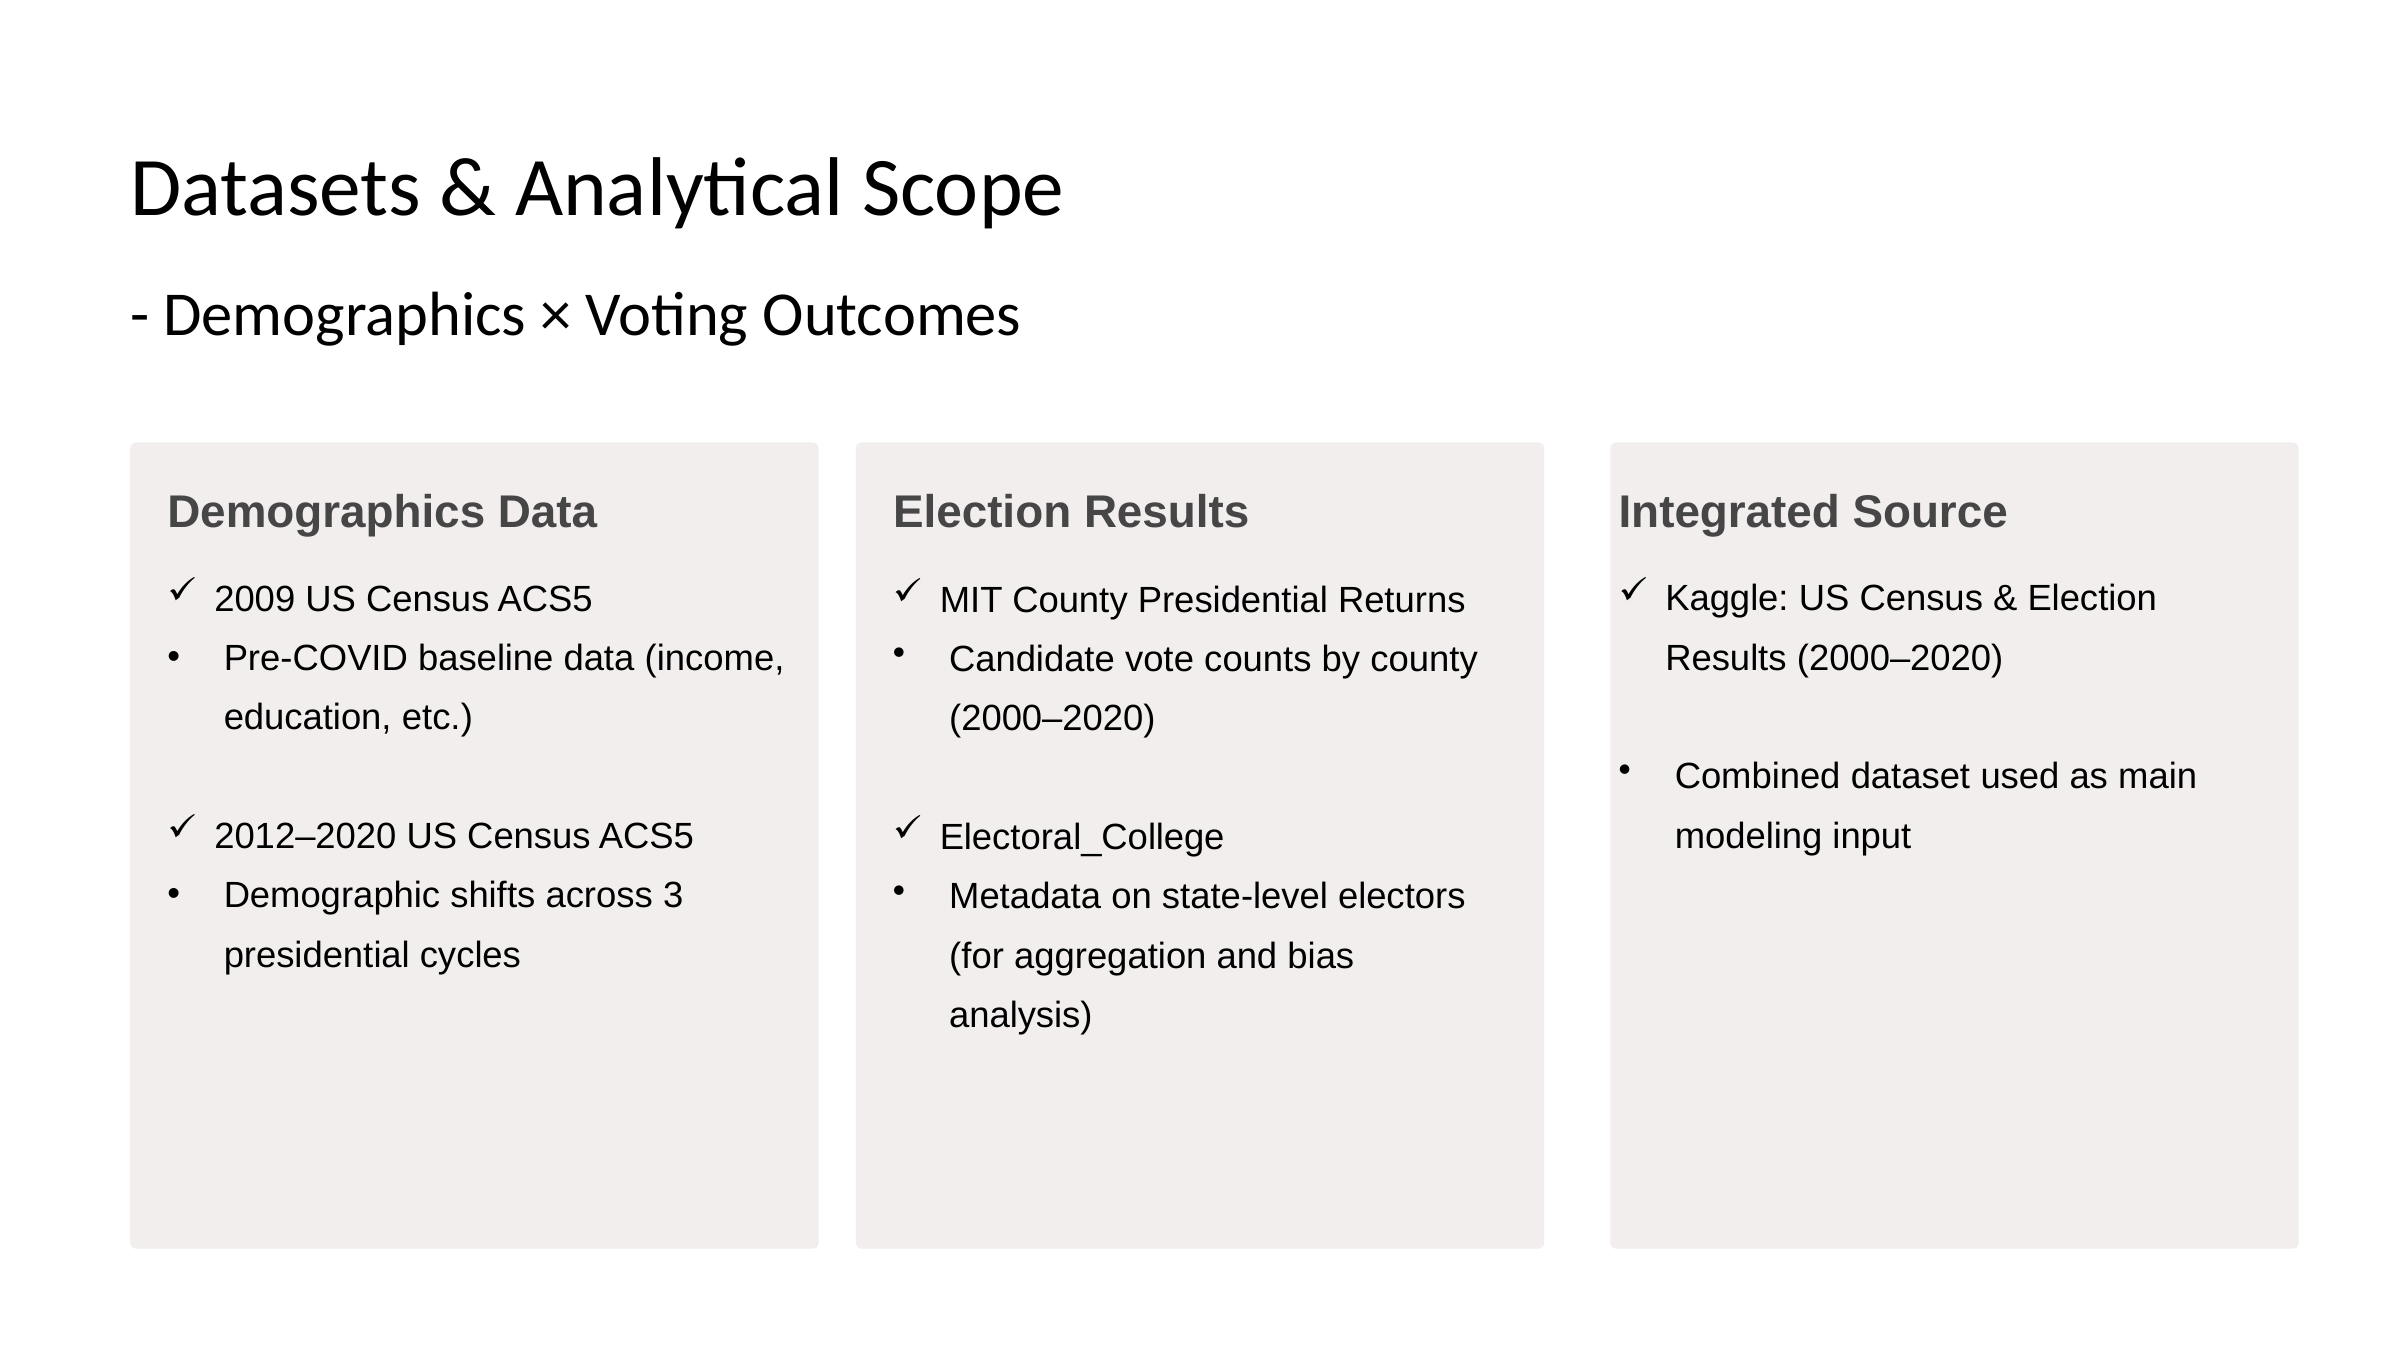

Datasets & Analytical Scope
- Demographics × Voting Outcomes

Demographics Data
Election Results
Integrated Source
Kaggle: US Census & Election Results (2000–2020)

Combined dataset used as main modeling input
2009 US Census ACS5
Pre-COVID baseline data (income, education, etc.)

2012–2020 US Census ACS5
Demographic shifts across 3 presidential cycles
MIT County Presidential Returns
Candidate vote counts by county (2000–2020)

Electoral_College
Metadata on state-level electors (for aggregation and bias analysis)